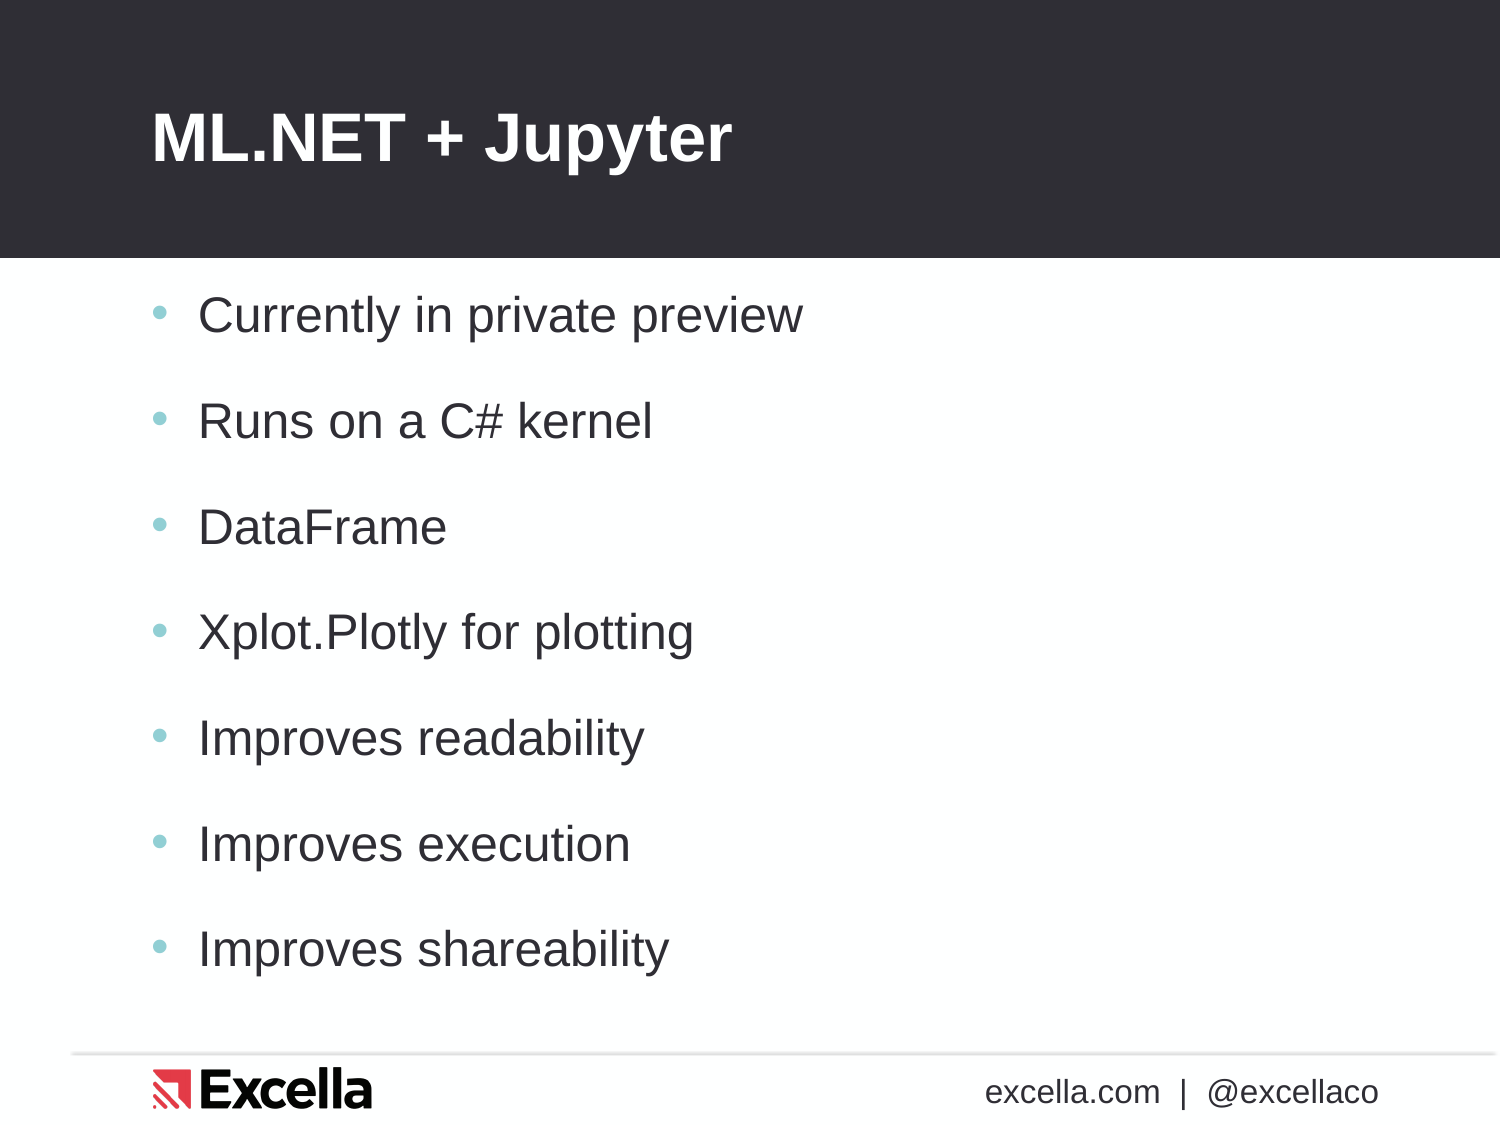

# ML.NET + Jupyter
Currently in private preview
Runs on a C# kernel
DataFrame
Xplot.Plotly for plotting
Improves readability
Improves execution
Improves shareability